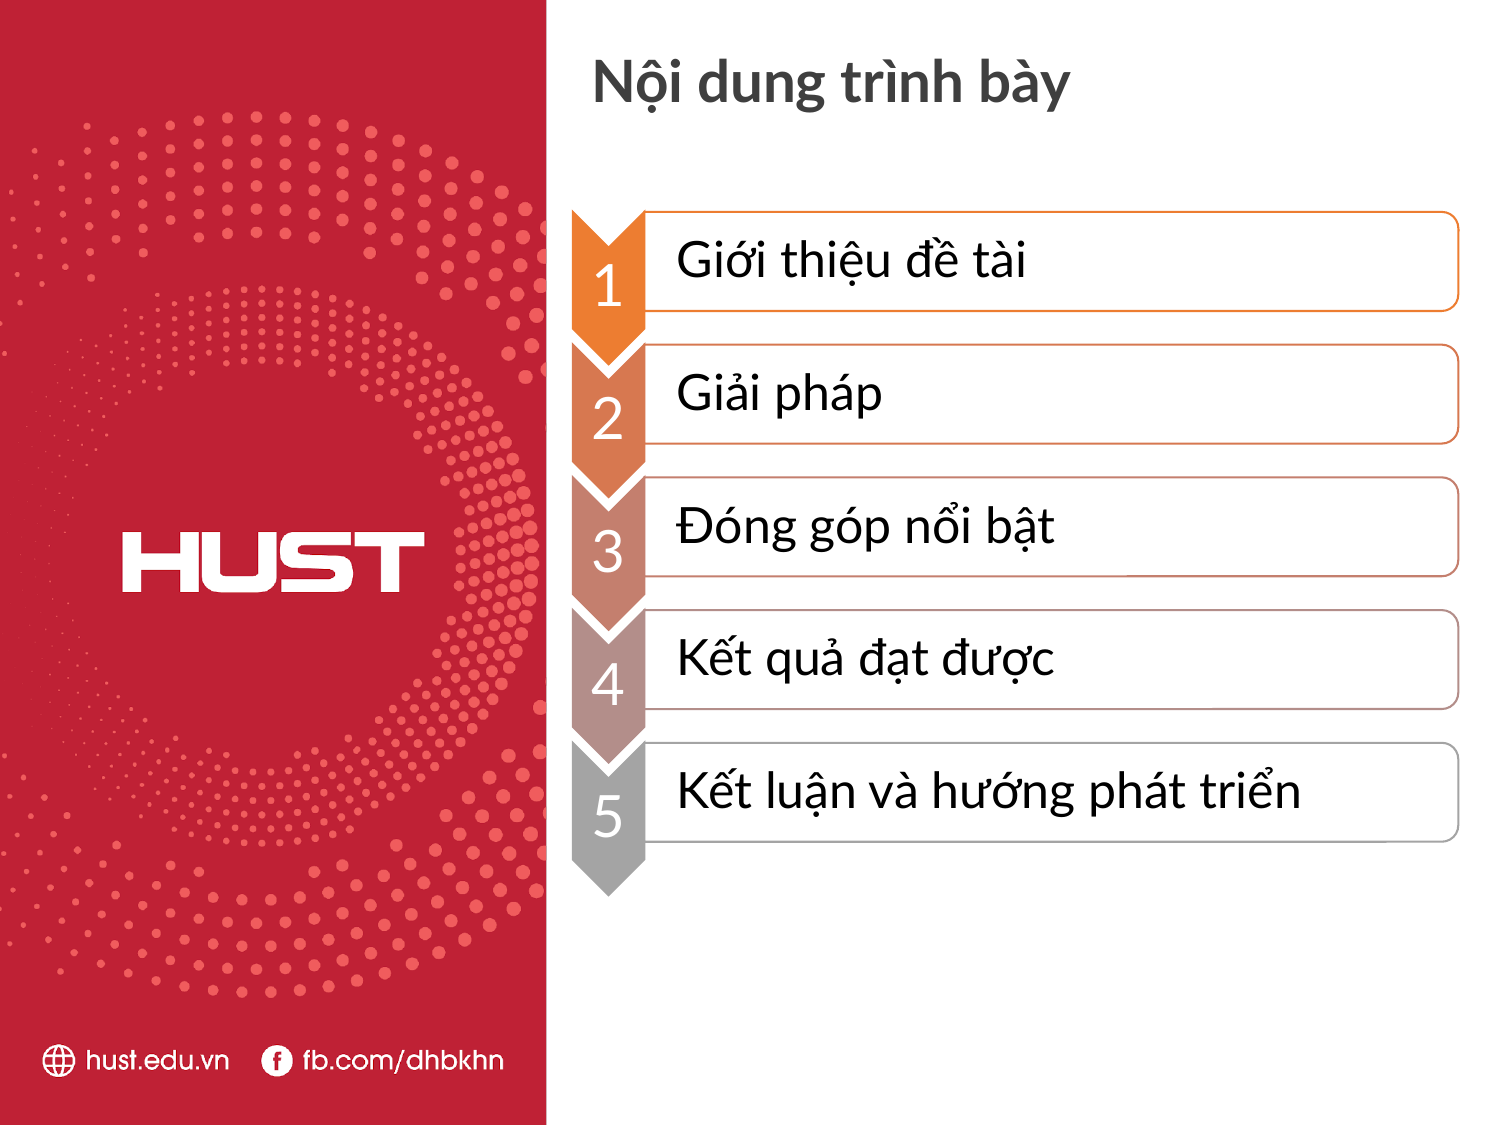

# Nội dung trình bày

Giới thiệu đề tài

1
Giải pháp

2
Đóng góp nổi bật

3
Kết quả đạt được

4
6

Kết luận và hướng phát triển

5